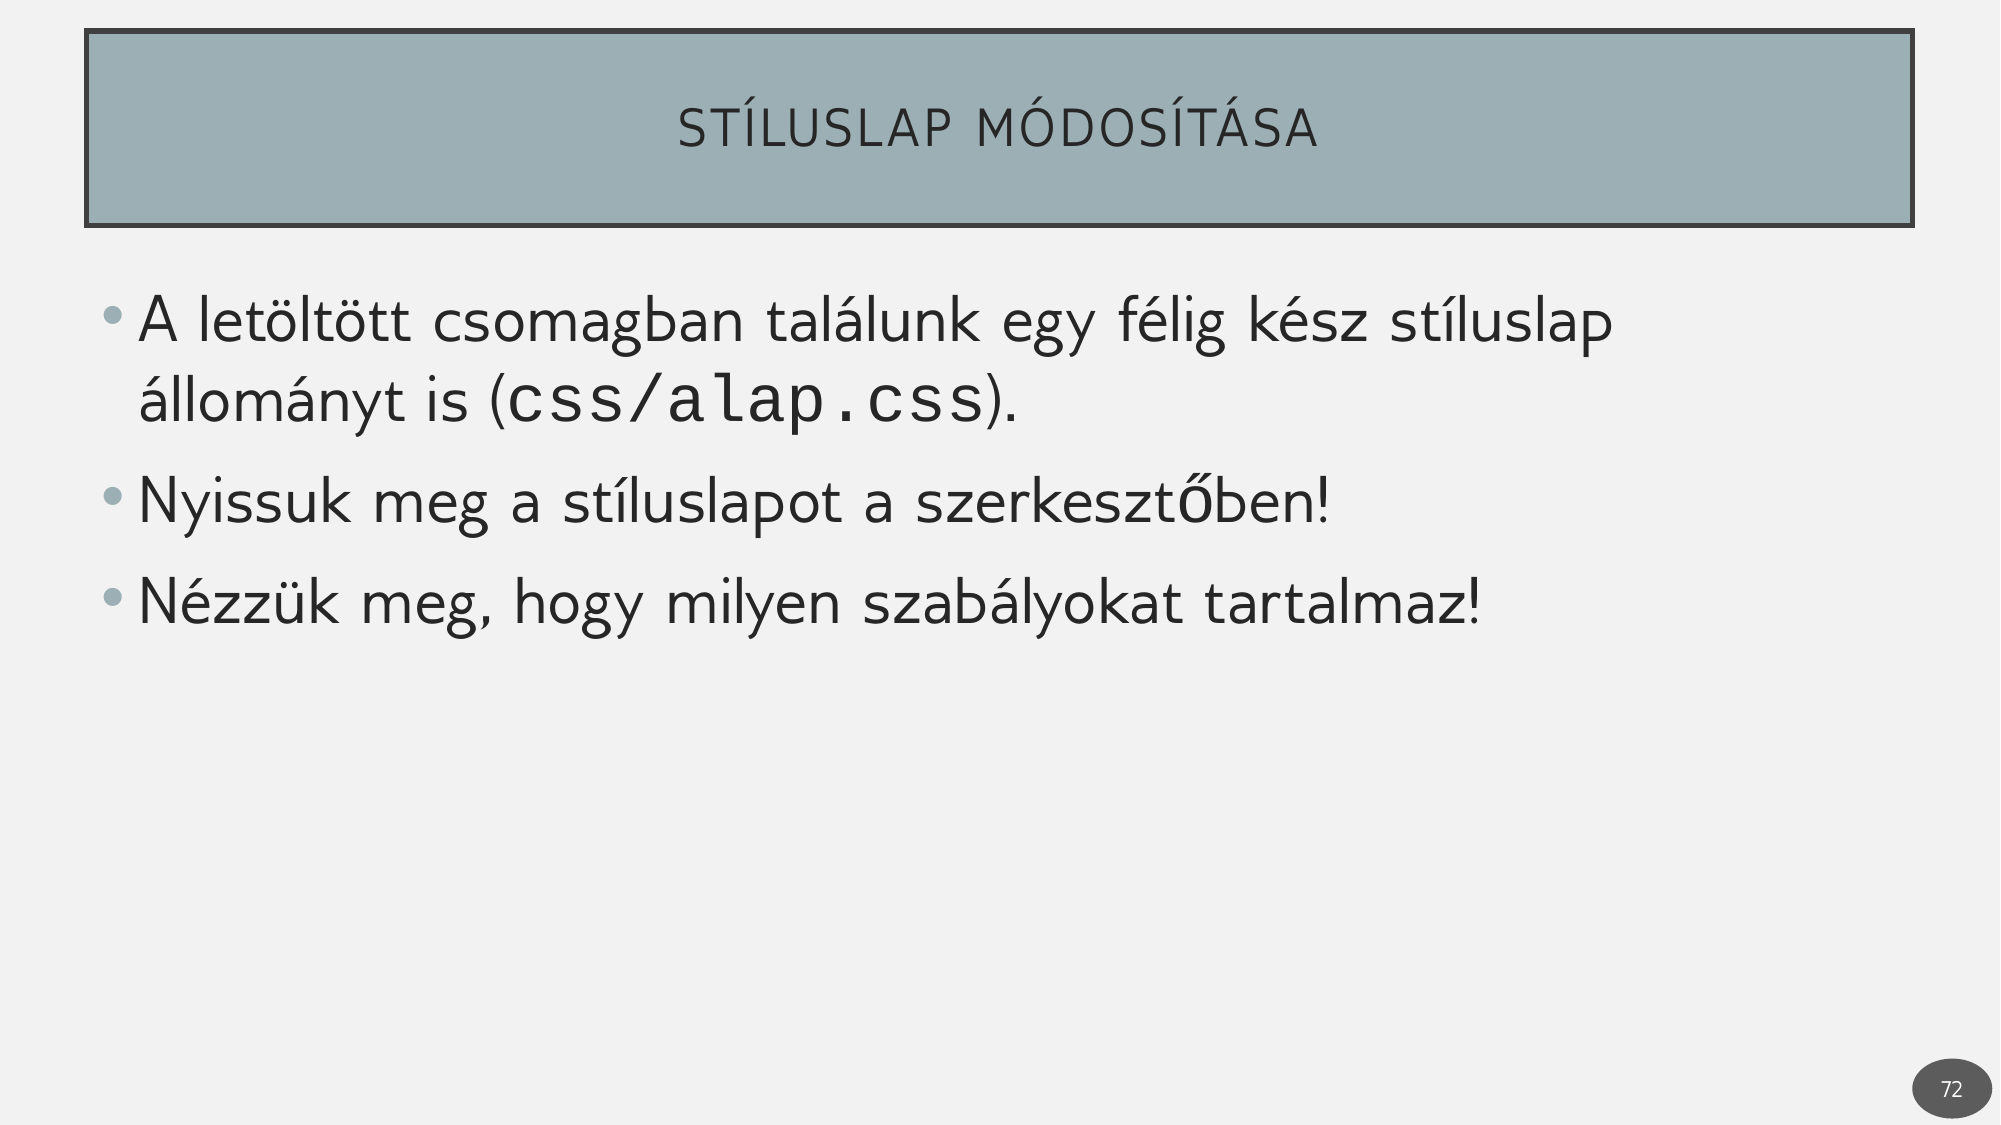

# Stíluslap Módosítása
A letöltött csomagban találunk egy félig kész stíluslap állományt is (css/alap.css).
Nyissuk meg a stíluslapot a szerkesztőben!
Nézzük meg, hogy milyen szabályokat tartalmaz!

72